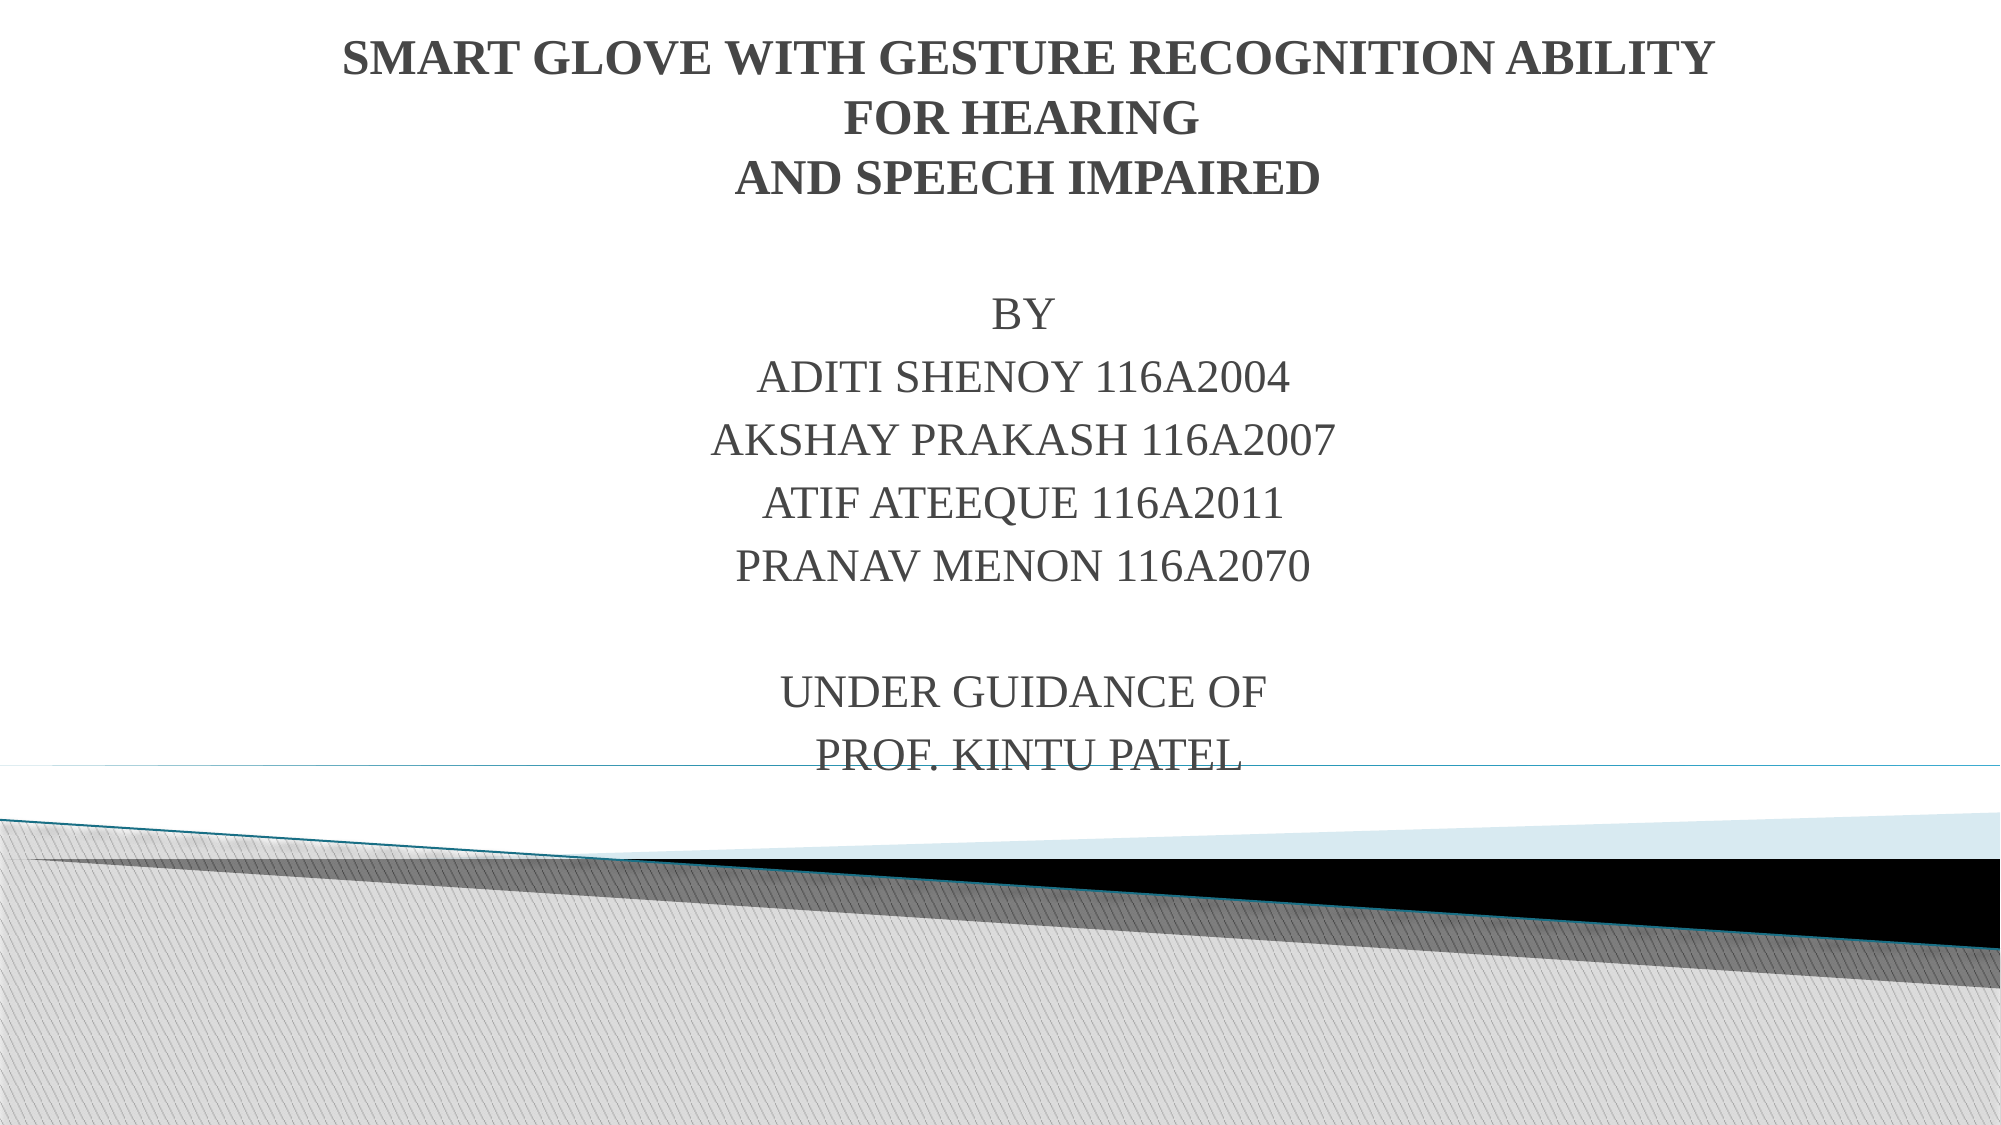

# SMART GLOVE WITH GESTURE RECOGNITION ABILITY FOR HEARING AND SPEECH IMPAIRED
BY
ADITI SHENOY 116A2004
AKSHAY PRAKASH 116A2007
ATIF ATEEQUE 116A2011
PRANAV MENON 116A2070

UNDER GUIDANCE OF
 PROF. KINTU PATEL